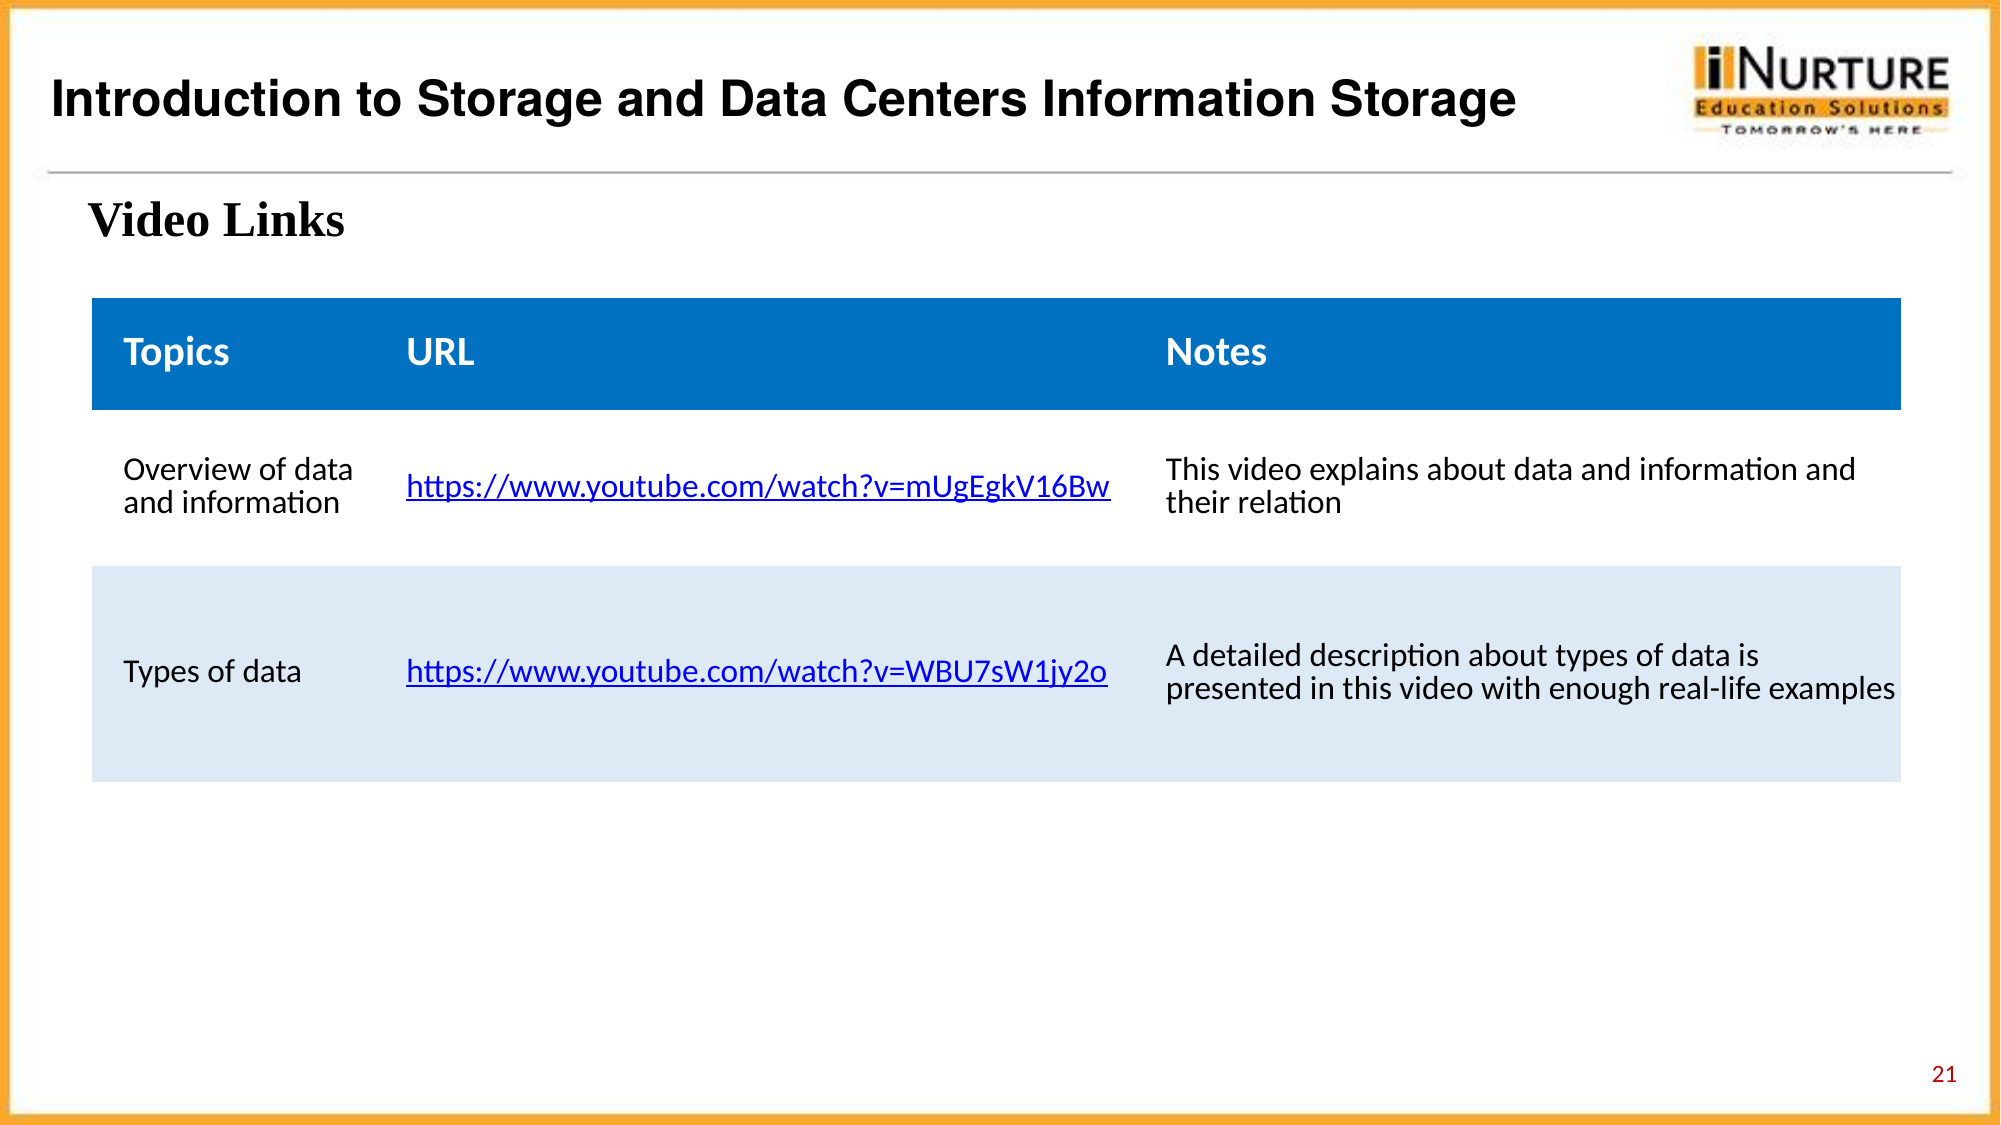

Introduction to Storage and Data Centers Information Storage
Video Links
| Topics | URL | Notes |
| --- | --- | --- |
| Overview of data and information | https://www.youtube.com/watch?v=mUgEgkV16Bw | This video explains about data and information and their relation |
| Types of data | https://www.youtube.com/watch?v=WBU7sW1jy2o | A detailed description about types of data is presented in this video with enough real-life examples |
21